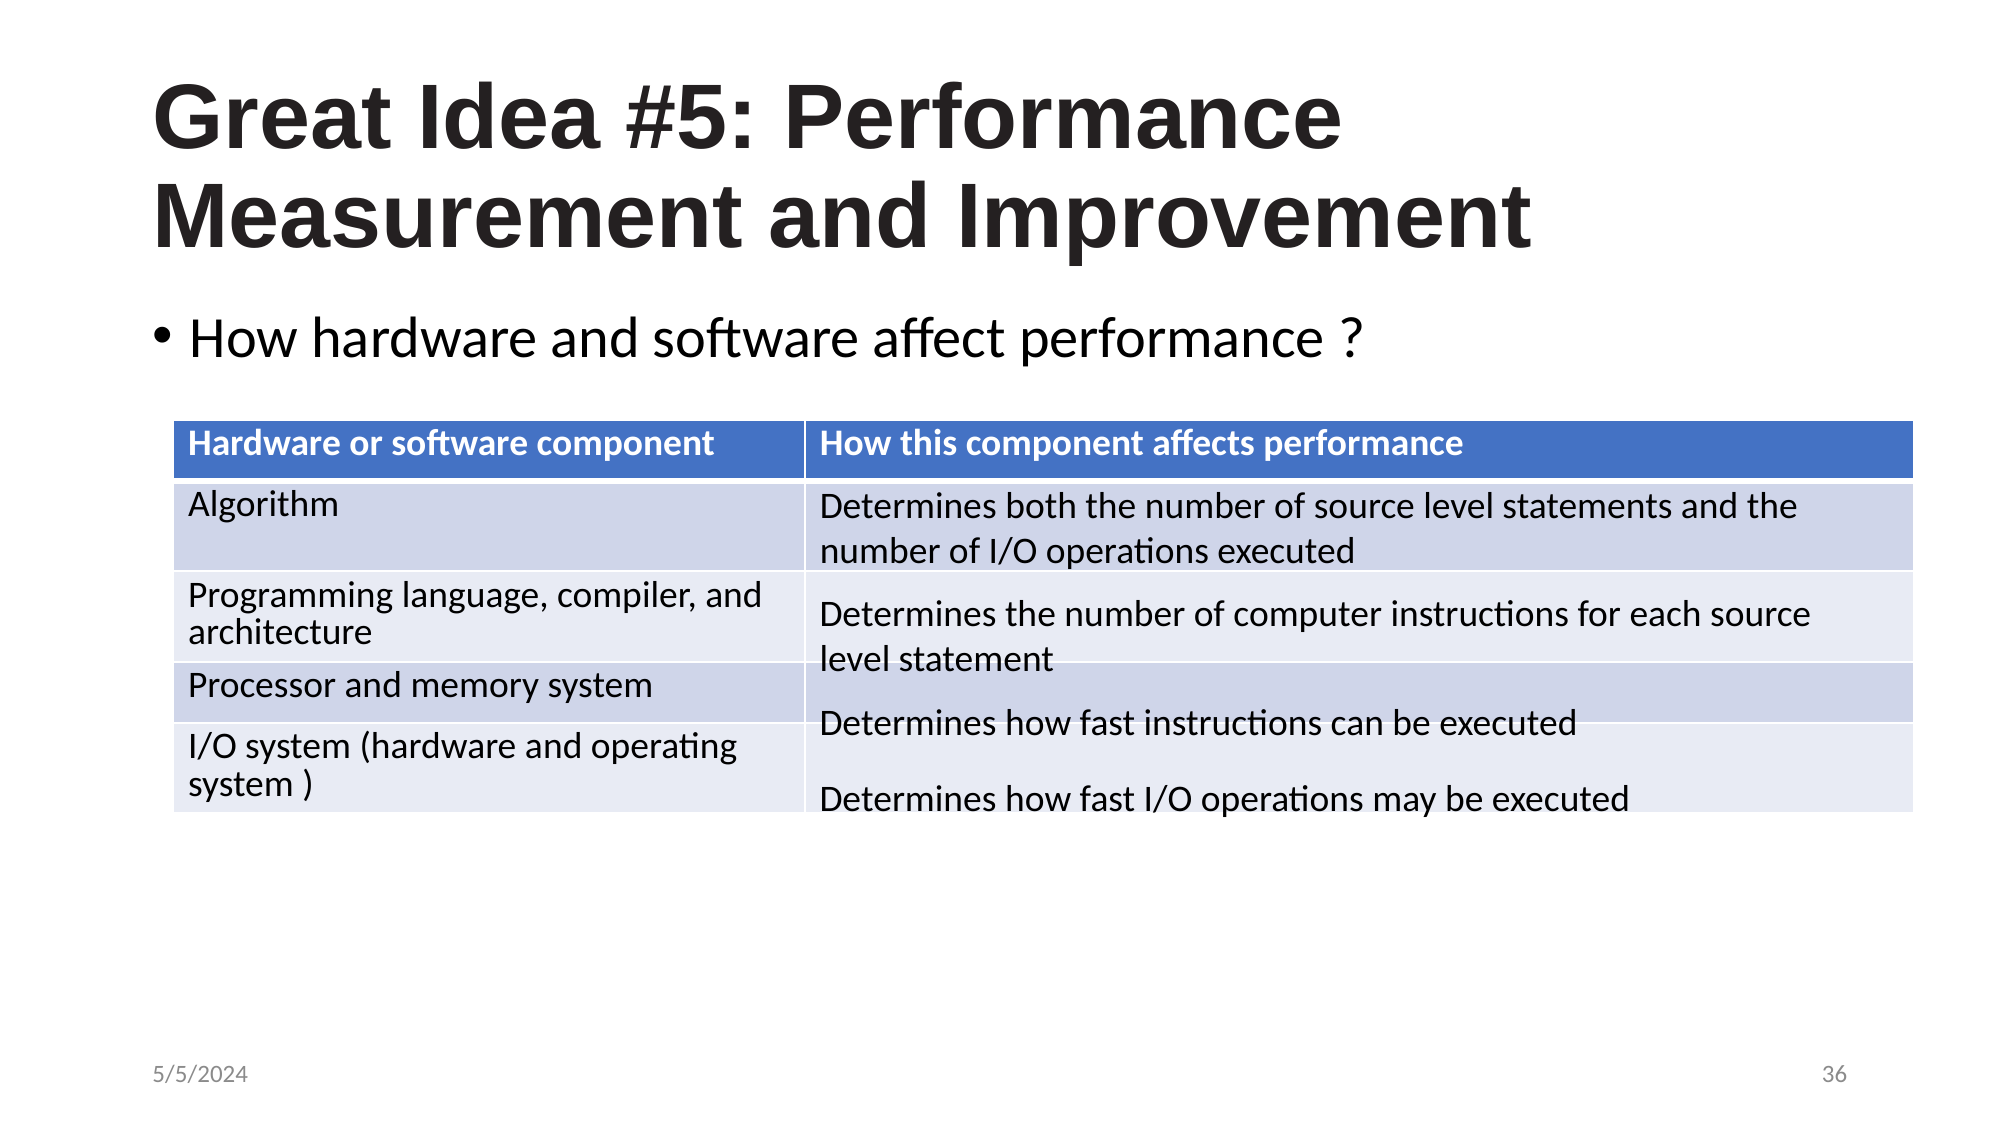

# Great Idea #5: Performance Measurement and Improvement
How hardware and software affect performance ?
| Hardware or software component | How this component affects performance |
| --- | --- |
| Algorithm |  |
| Programming language, compiler, and architecture |  |
| Processor and memory system |  |
| I/O system (hardware and operating system ) |  |
Determines both the number of source level statements and the number of I/O operations executed
Determines the number of computer instructions for each source level statement
Determines how fast instructions can be executed
Determines how fast I/O operations may be executed
5/5/2024
36